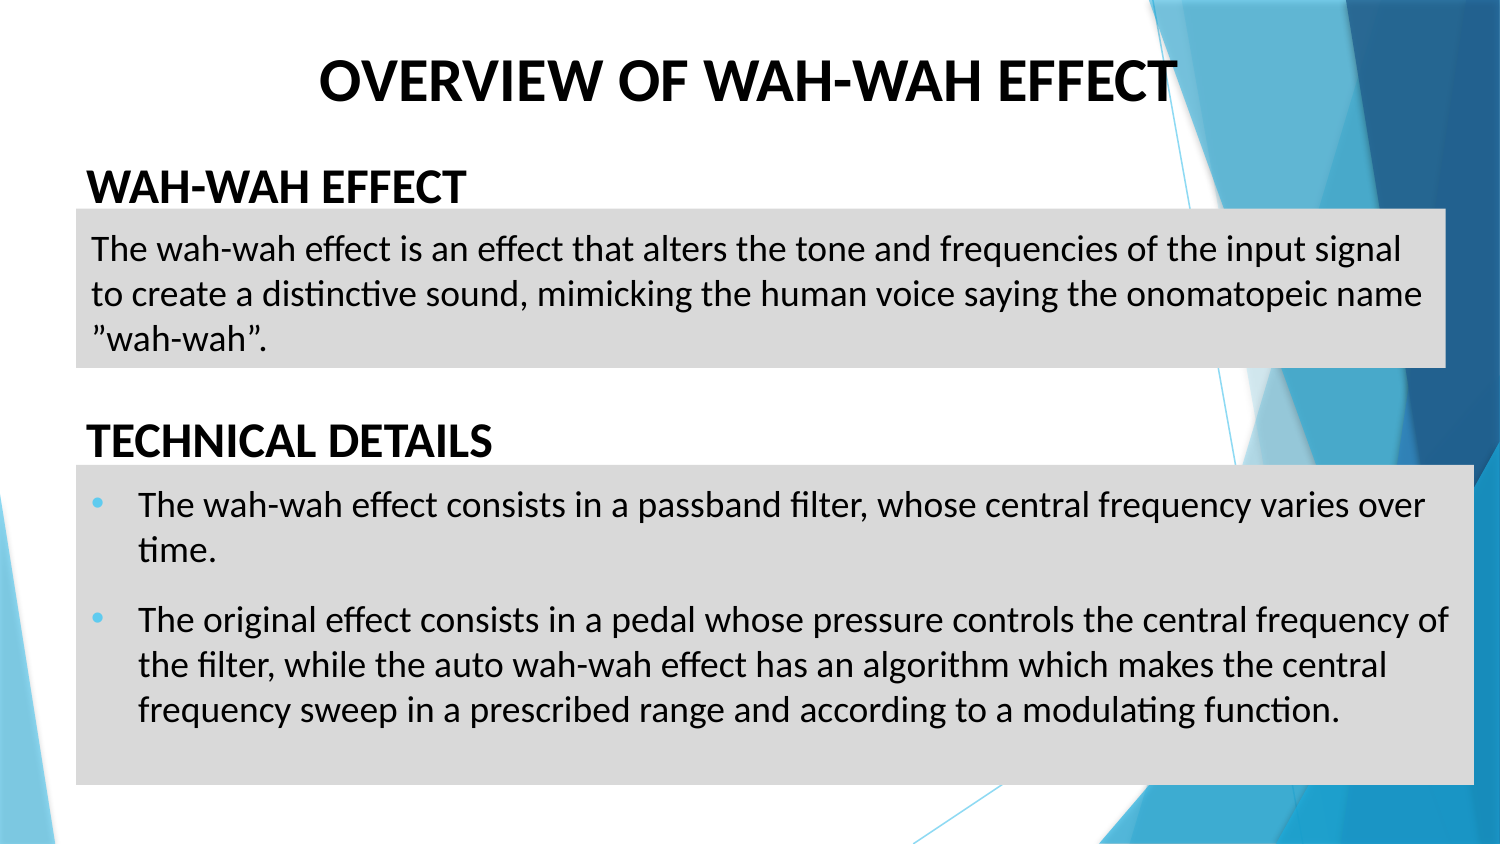

OVERVIEW OF WAH-WAH EFFECT
WAH-WAH EFFECT
# The wah-wah effect is an effect that alters the tone and frequencies of the input signal to create a distinctive sound, mimicking the human voice saying the onomatopeic name ”wah-wah”.
TECHNICAL DETAILS
The wah-wah effect consists in a passband filter, whose central frequency varies over time.
The original effect consists in a pedal whose pressure controls the central frequency of the filter, while the auto wah-wah effect has an algorithm which makes the central frequency sweep in a prescribed range and according to a modulating function.